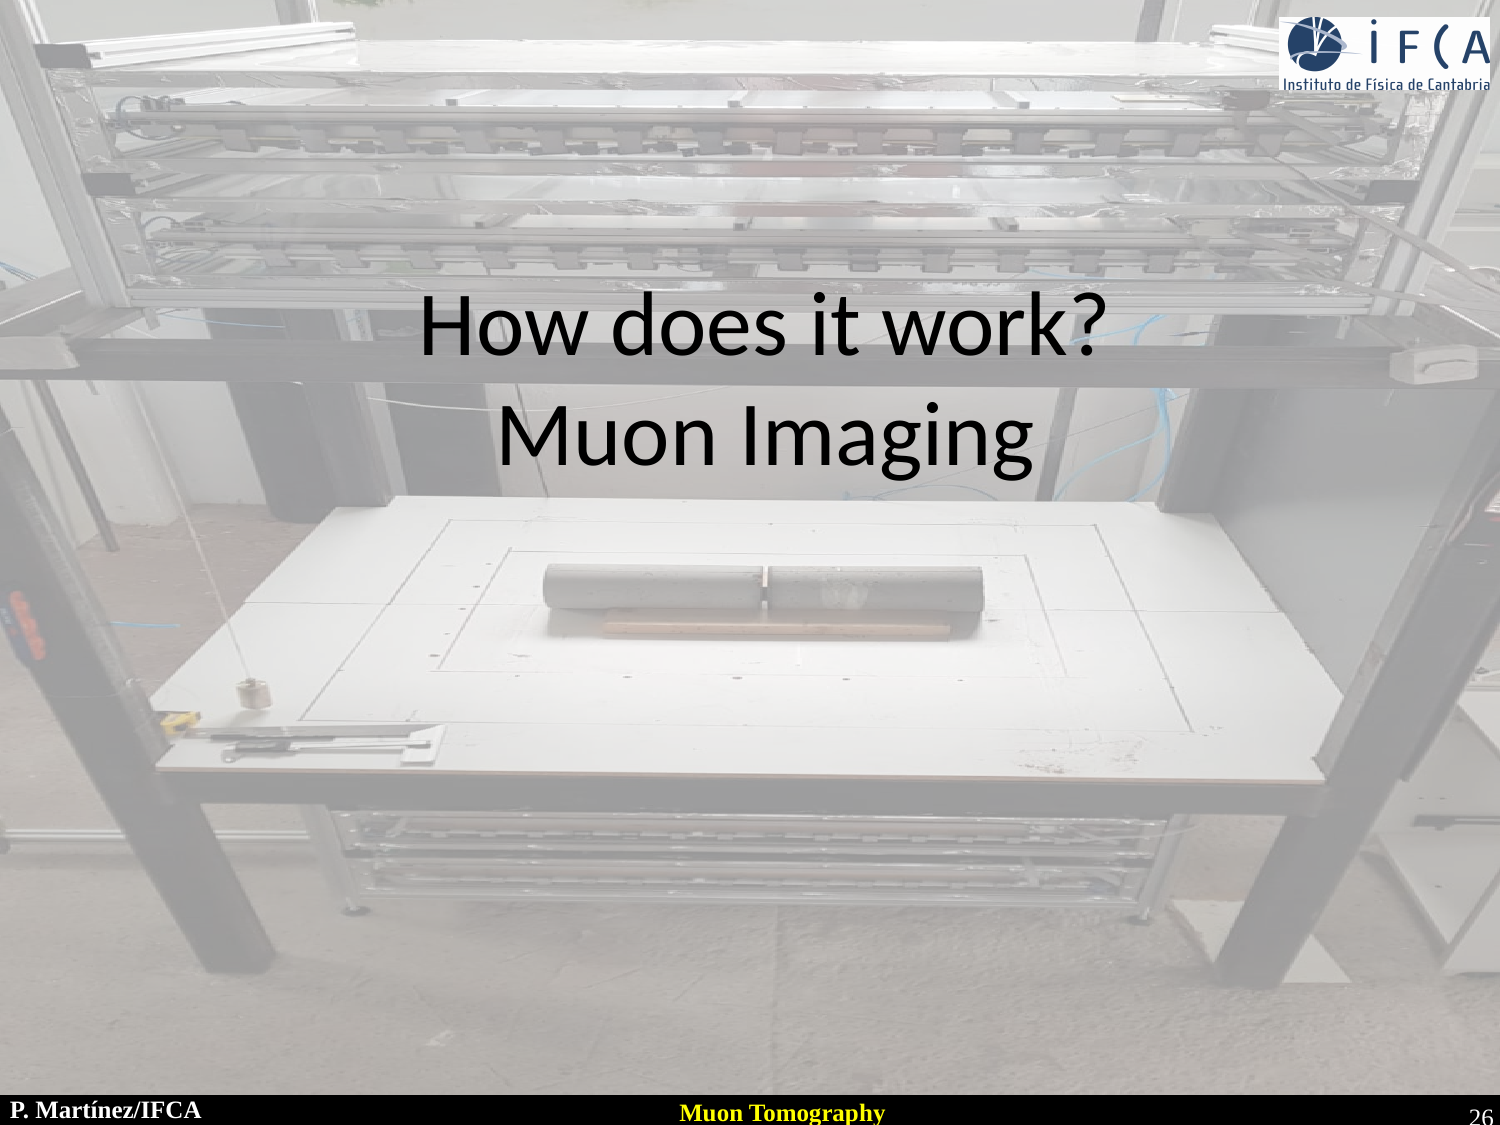

How does it work?
Muon Imaging
26